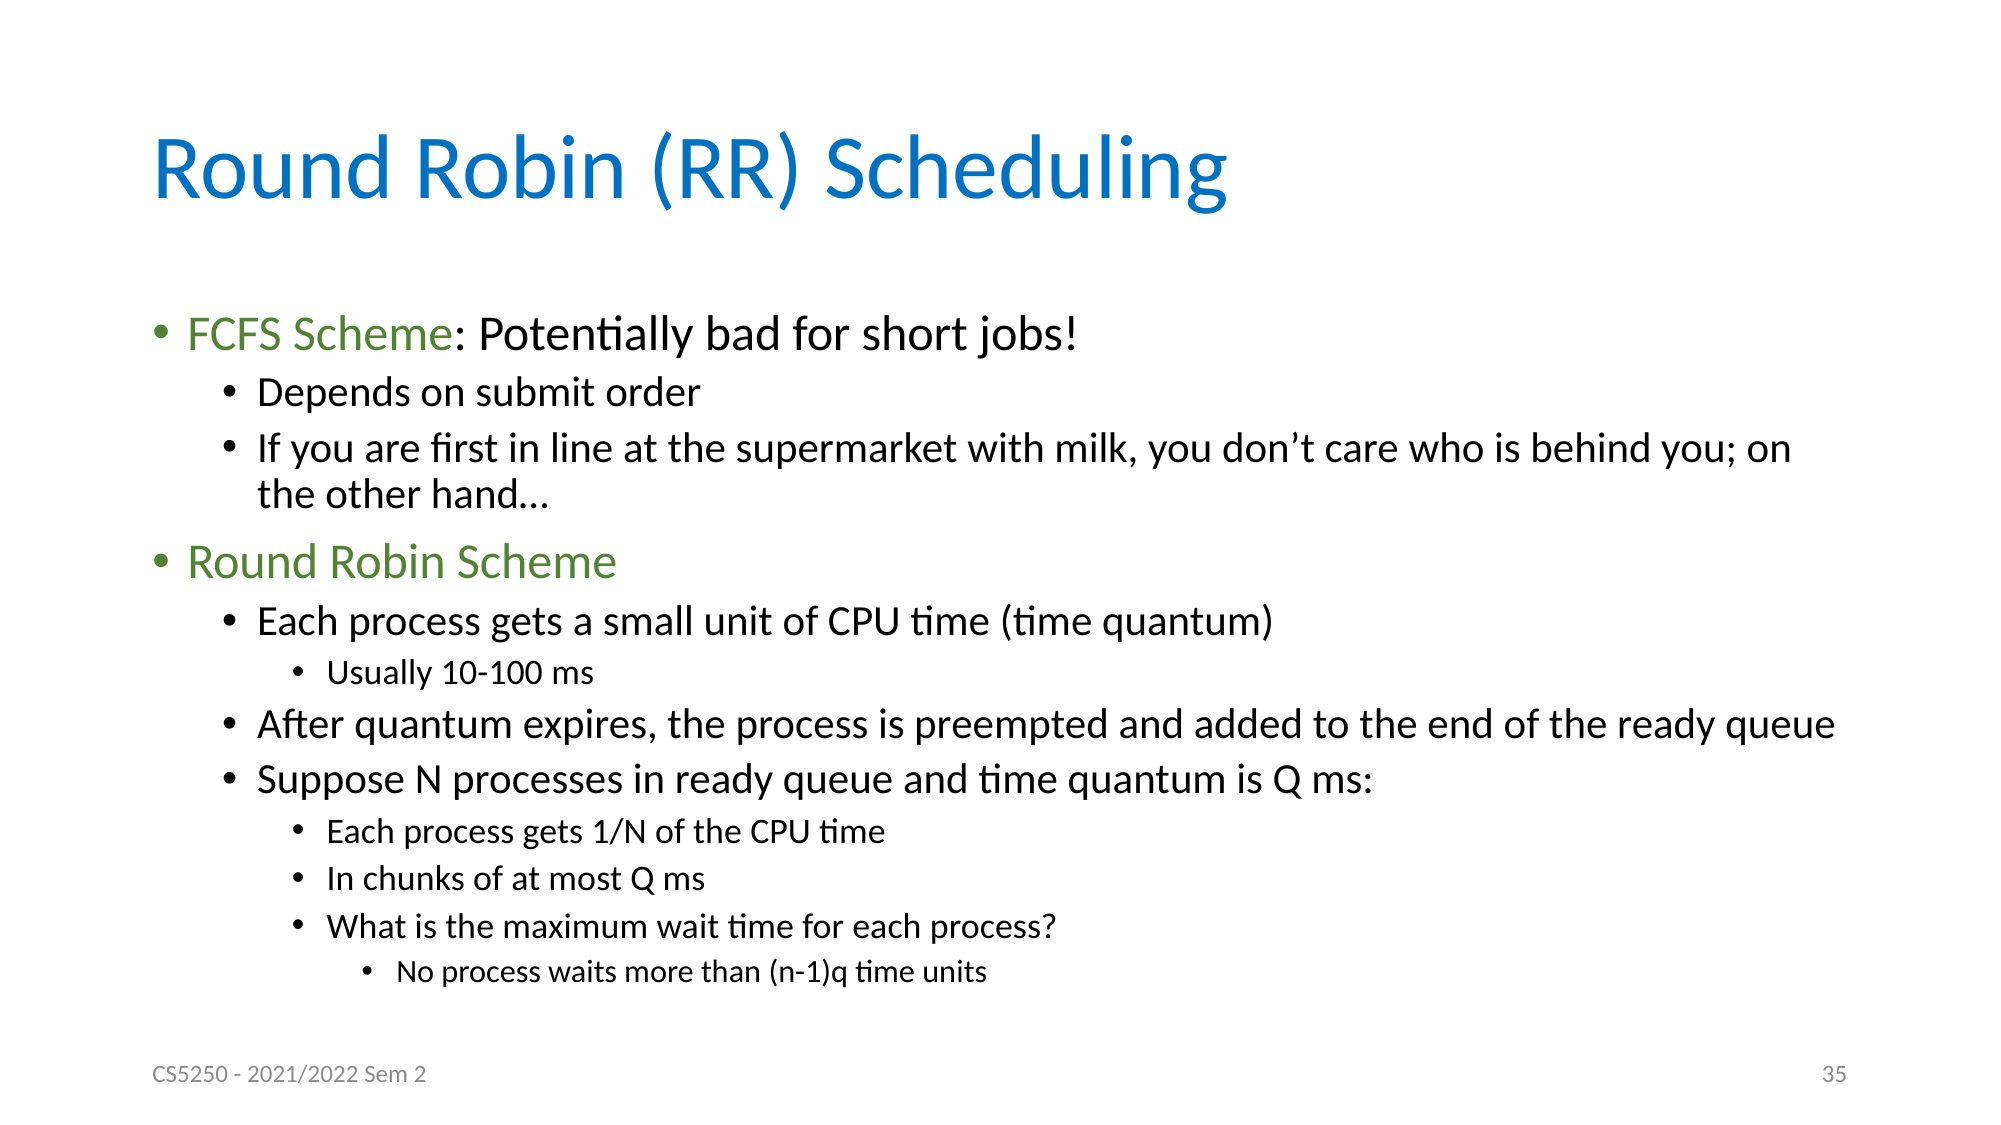

# Round Robin (RR) Scheduling
FCFS Scheme: Potentially bad for short jobs!
Depends on submit order
If you are first in line at the supermarket with milk, you don’t care who is behind you; on the other hand…
Round Robin Scheme
Each process gets a small unit of CPU time (time quantum)
Usually 10-100 ms
After quantum expires, the process is preempted and added to the end of the ready queue
Suppose N processes in ready queue and time quantum is Q ms:
Each process gets 1/N of the CPU time
In chunks of at most Q ms
What is the maximum wait time for each process?
No process waits more than (n-1)q time units
CS5250 - 2021/2022 Sem 2
35